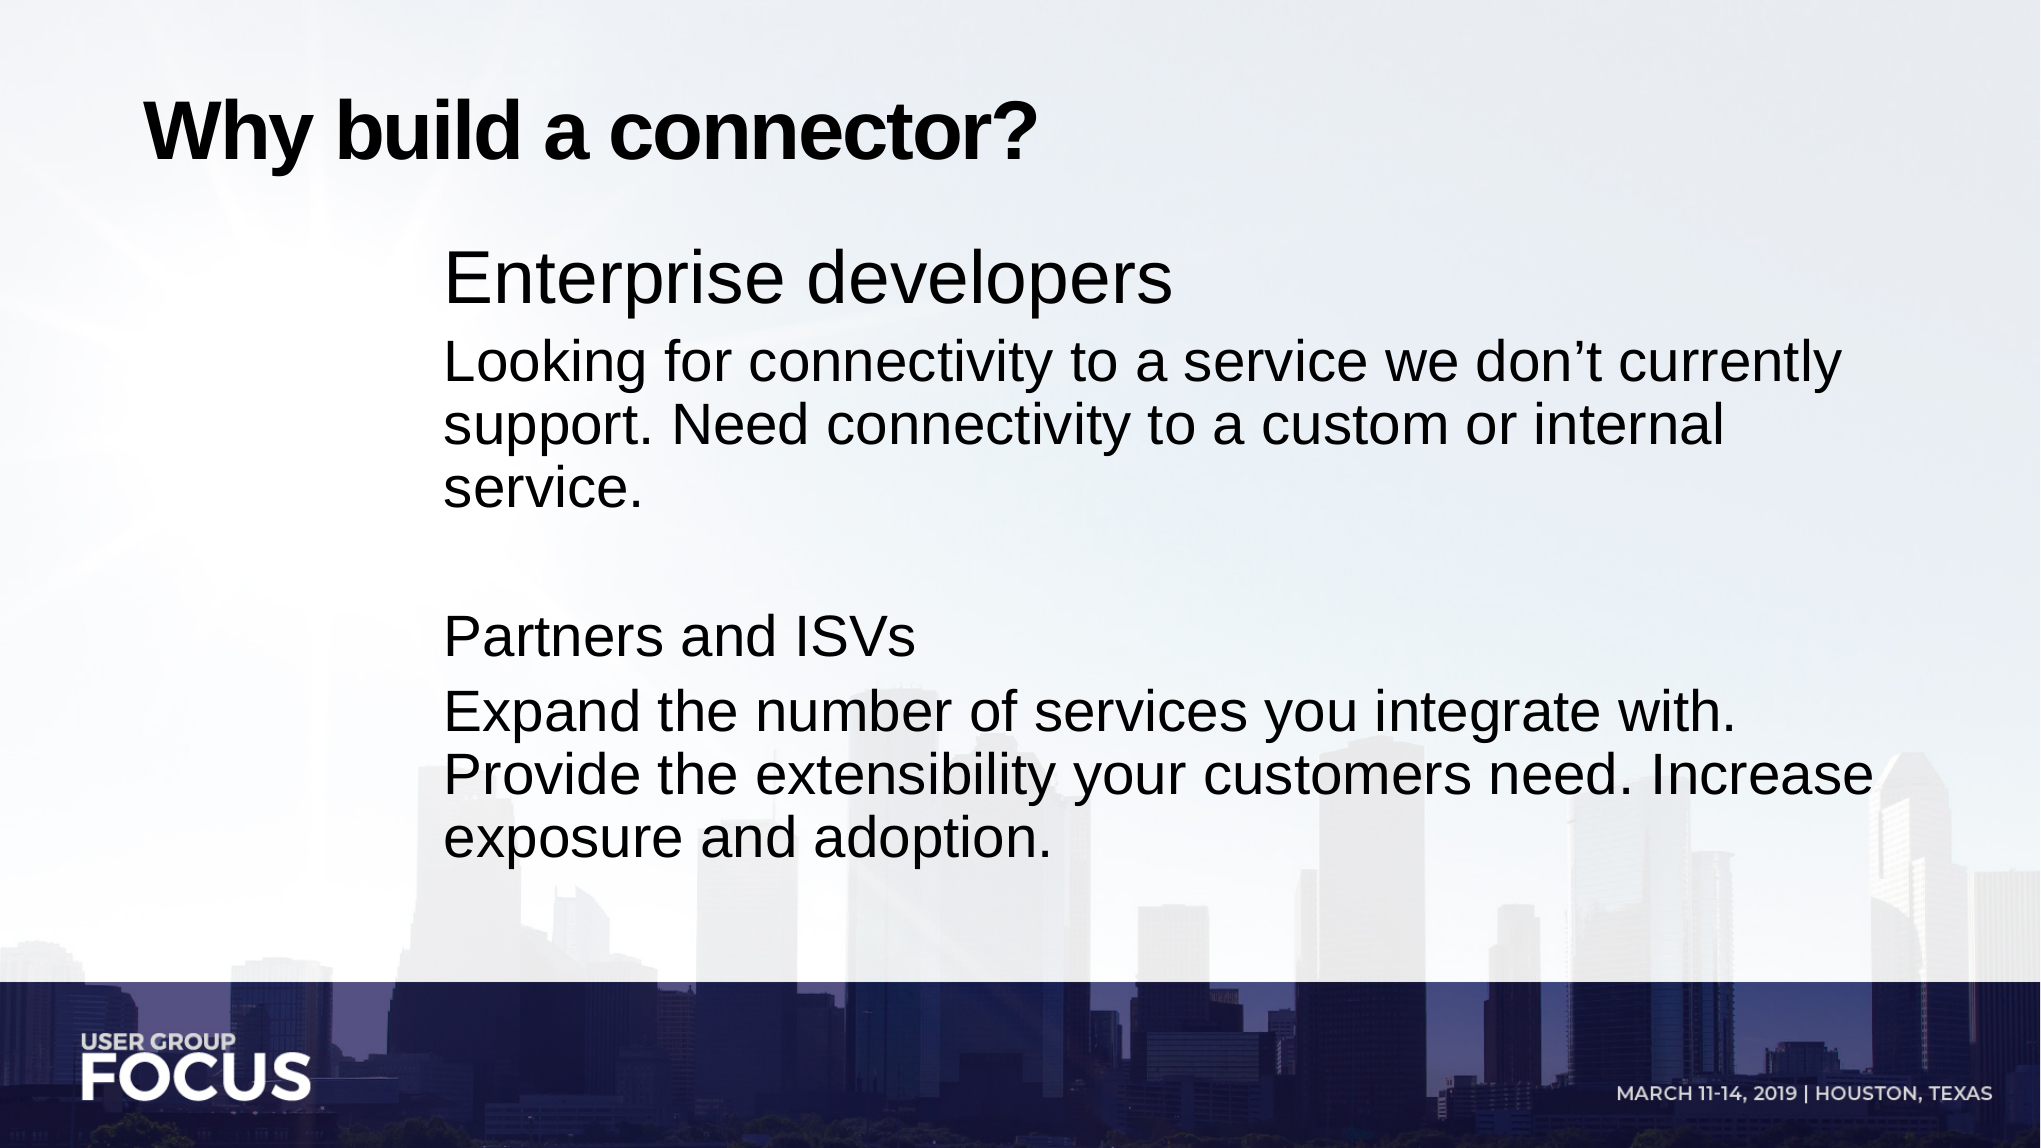

# Why build a connector?
Enterprise developers
Looking for connectivity to a service we don’t currently support. Need connectivity to a custom or internal service.

Partners and ISVs
Expand the number of services you integrate with. Provide the extensibility your customers need. Increase exposure and adoption.